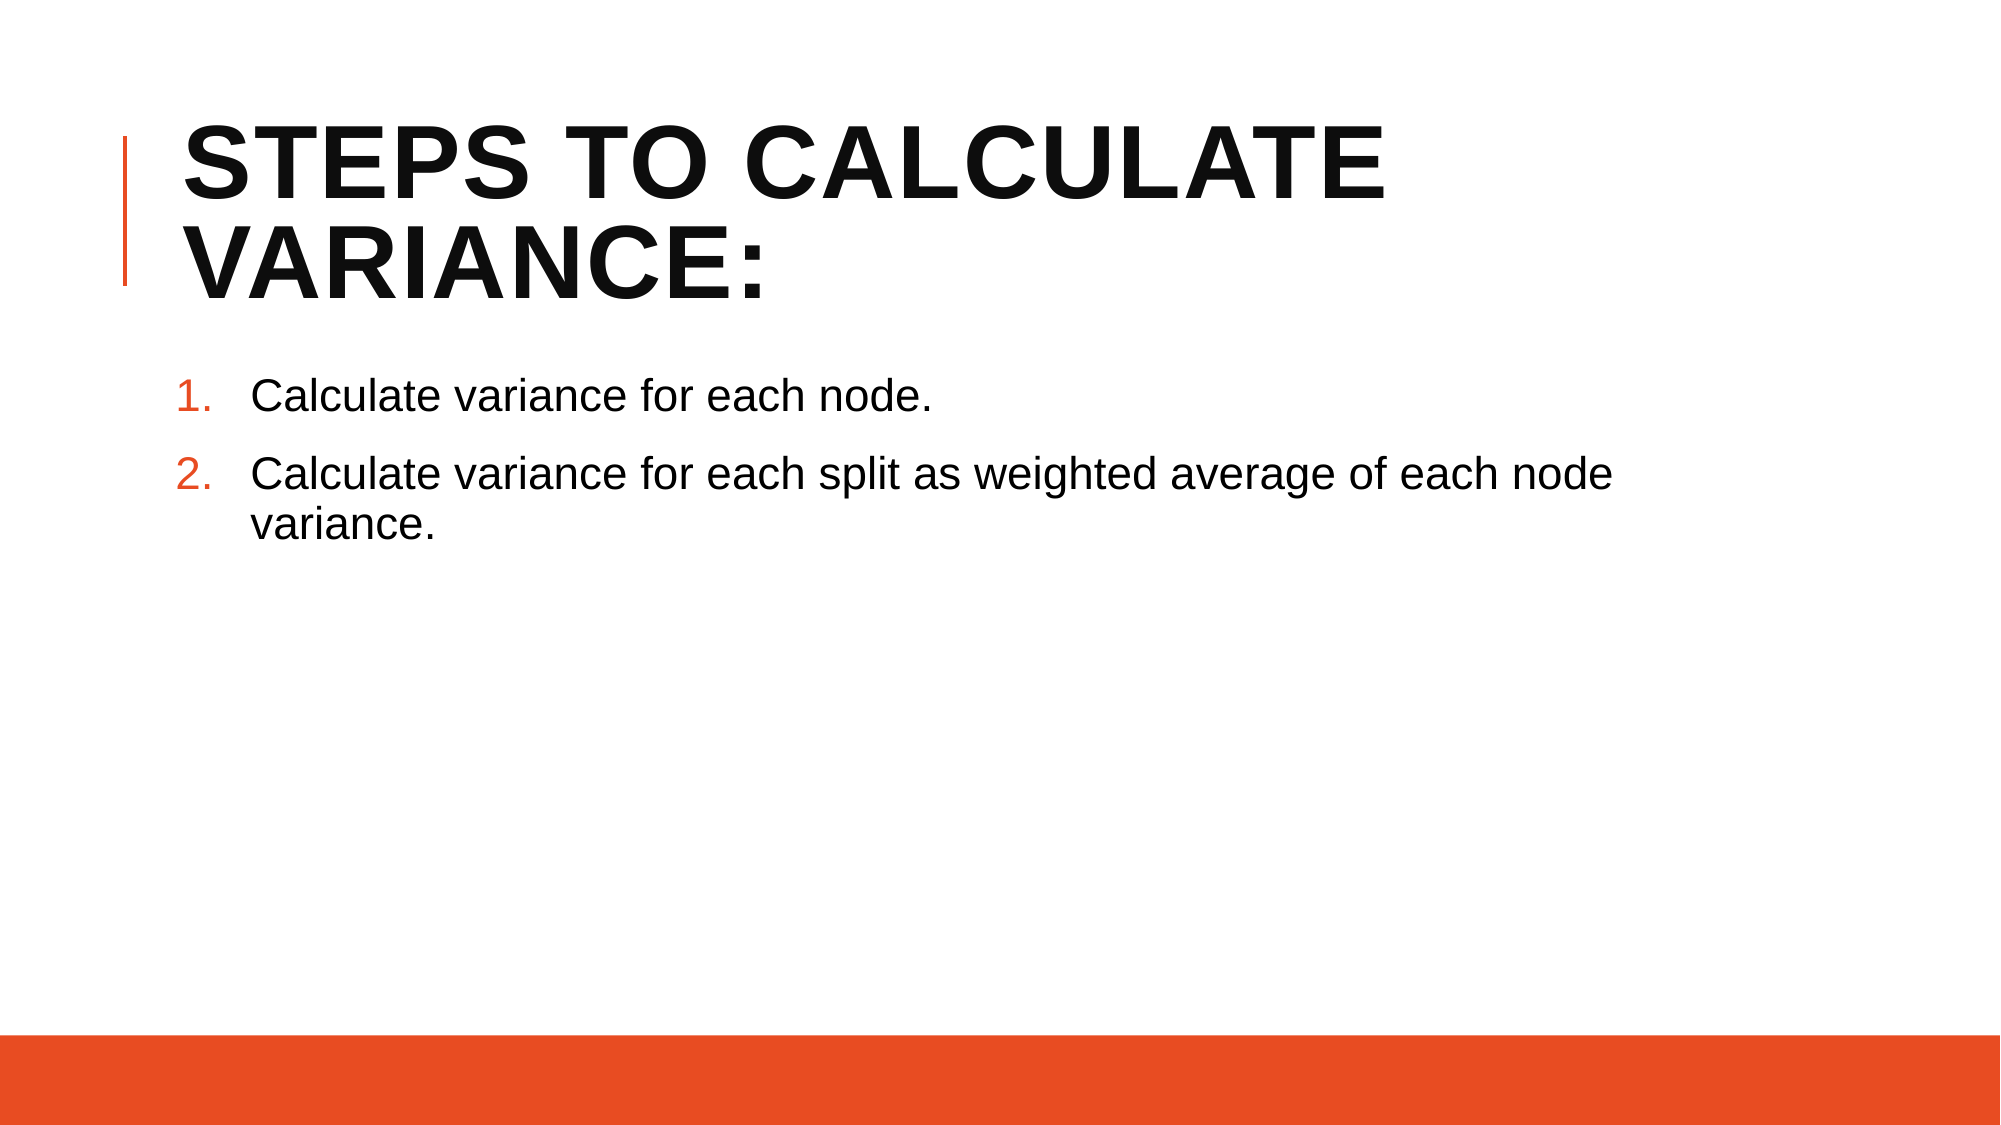

# Steps to calculate Variance:
Calculate variance for each node.
Calculate variance for each split as weighted average of each node variance.